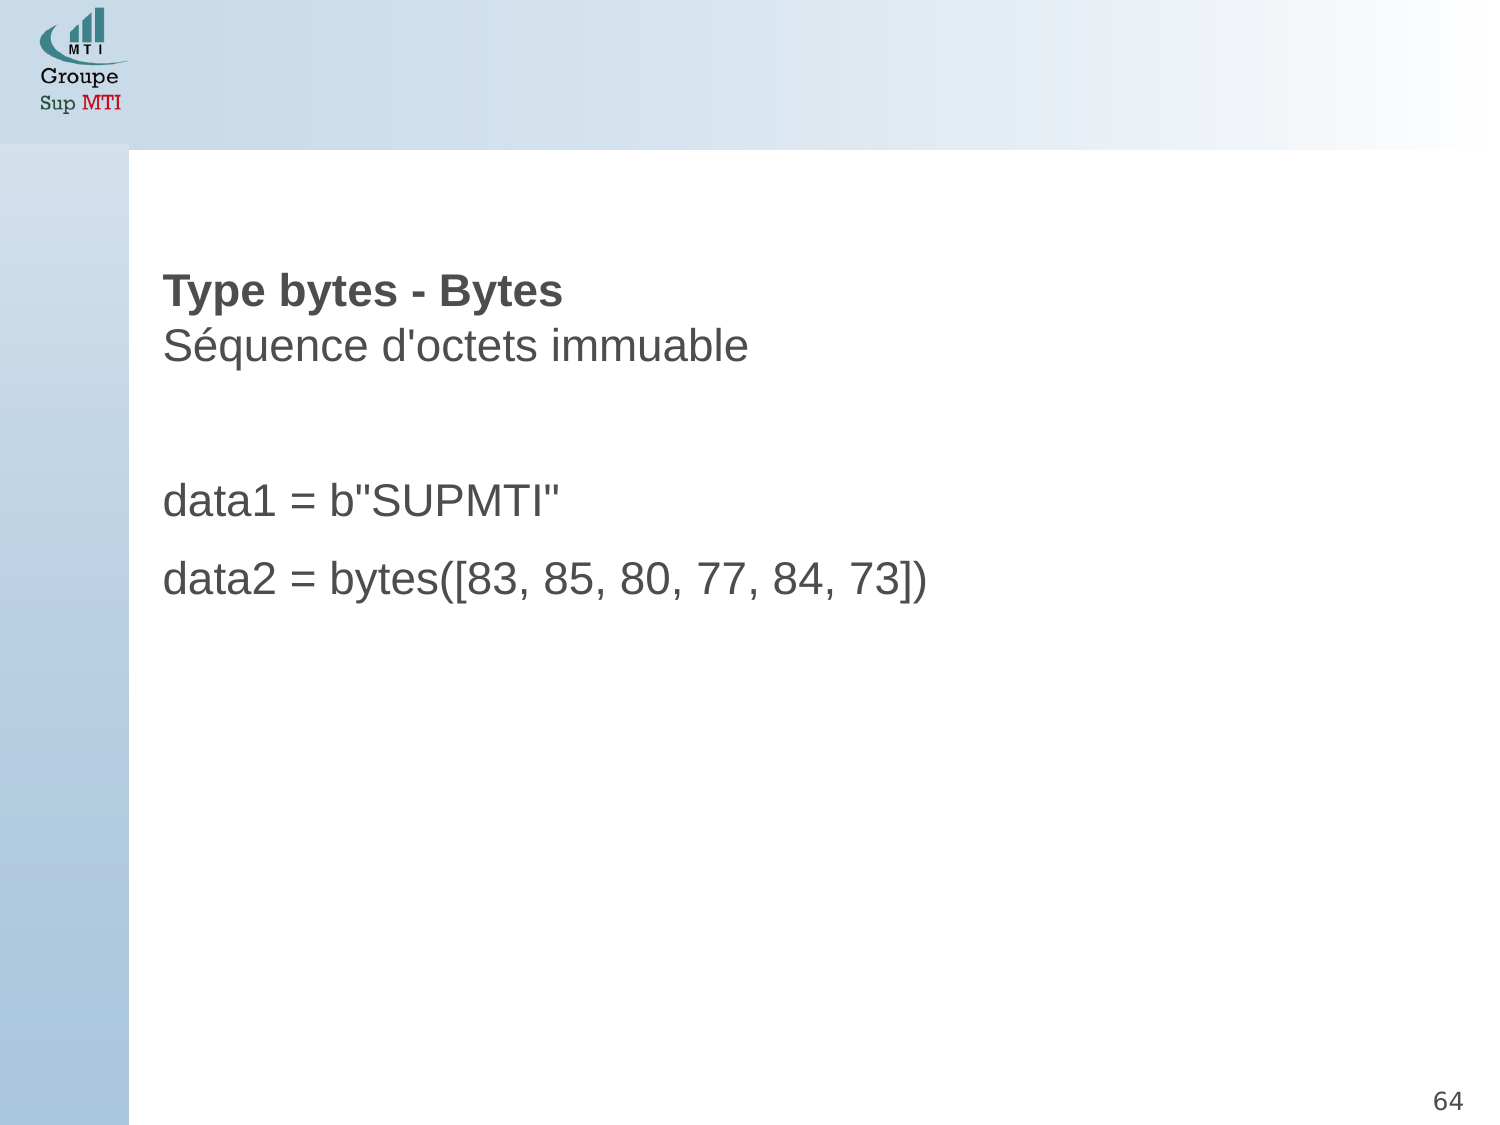

Type bytes - Bytes
Séquence d'octets immuable

data1 = b"SUPMTI"
data2 = bytes([83, 85, 80, 77, 84, 73])